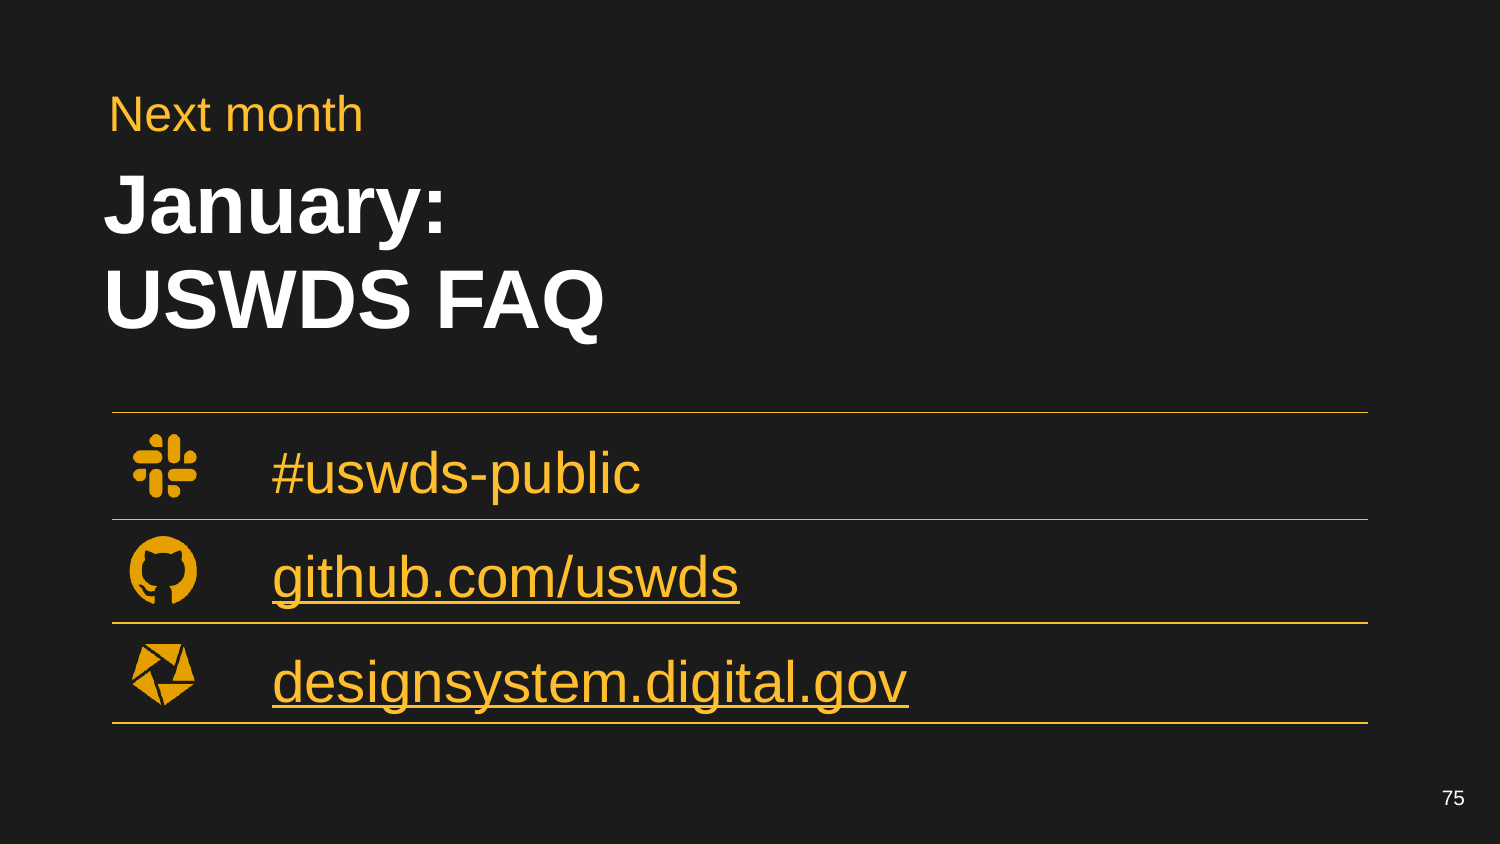

# Next month
January:
USWDS FAQ
#uswds-public
github.com/uswds
designsystem.digital.gov
75